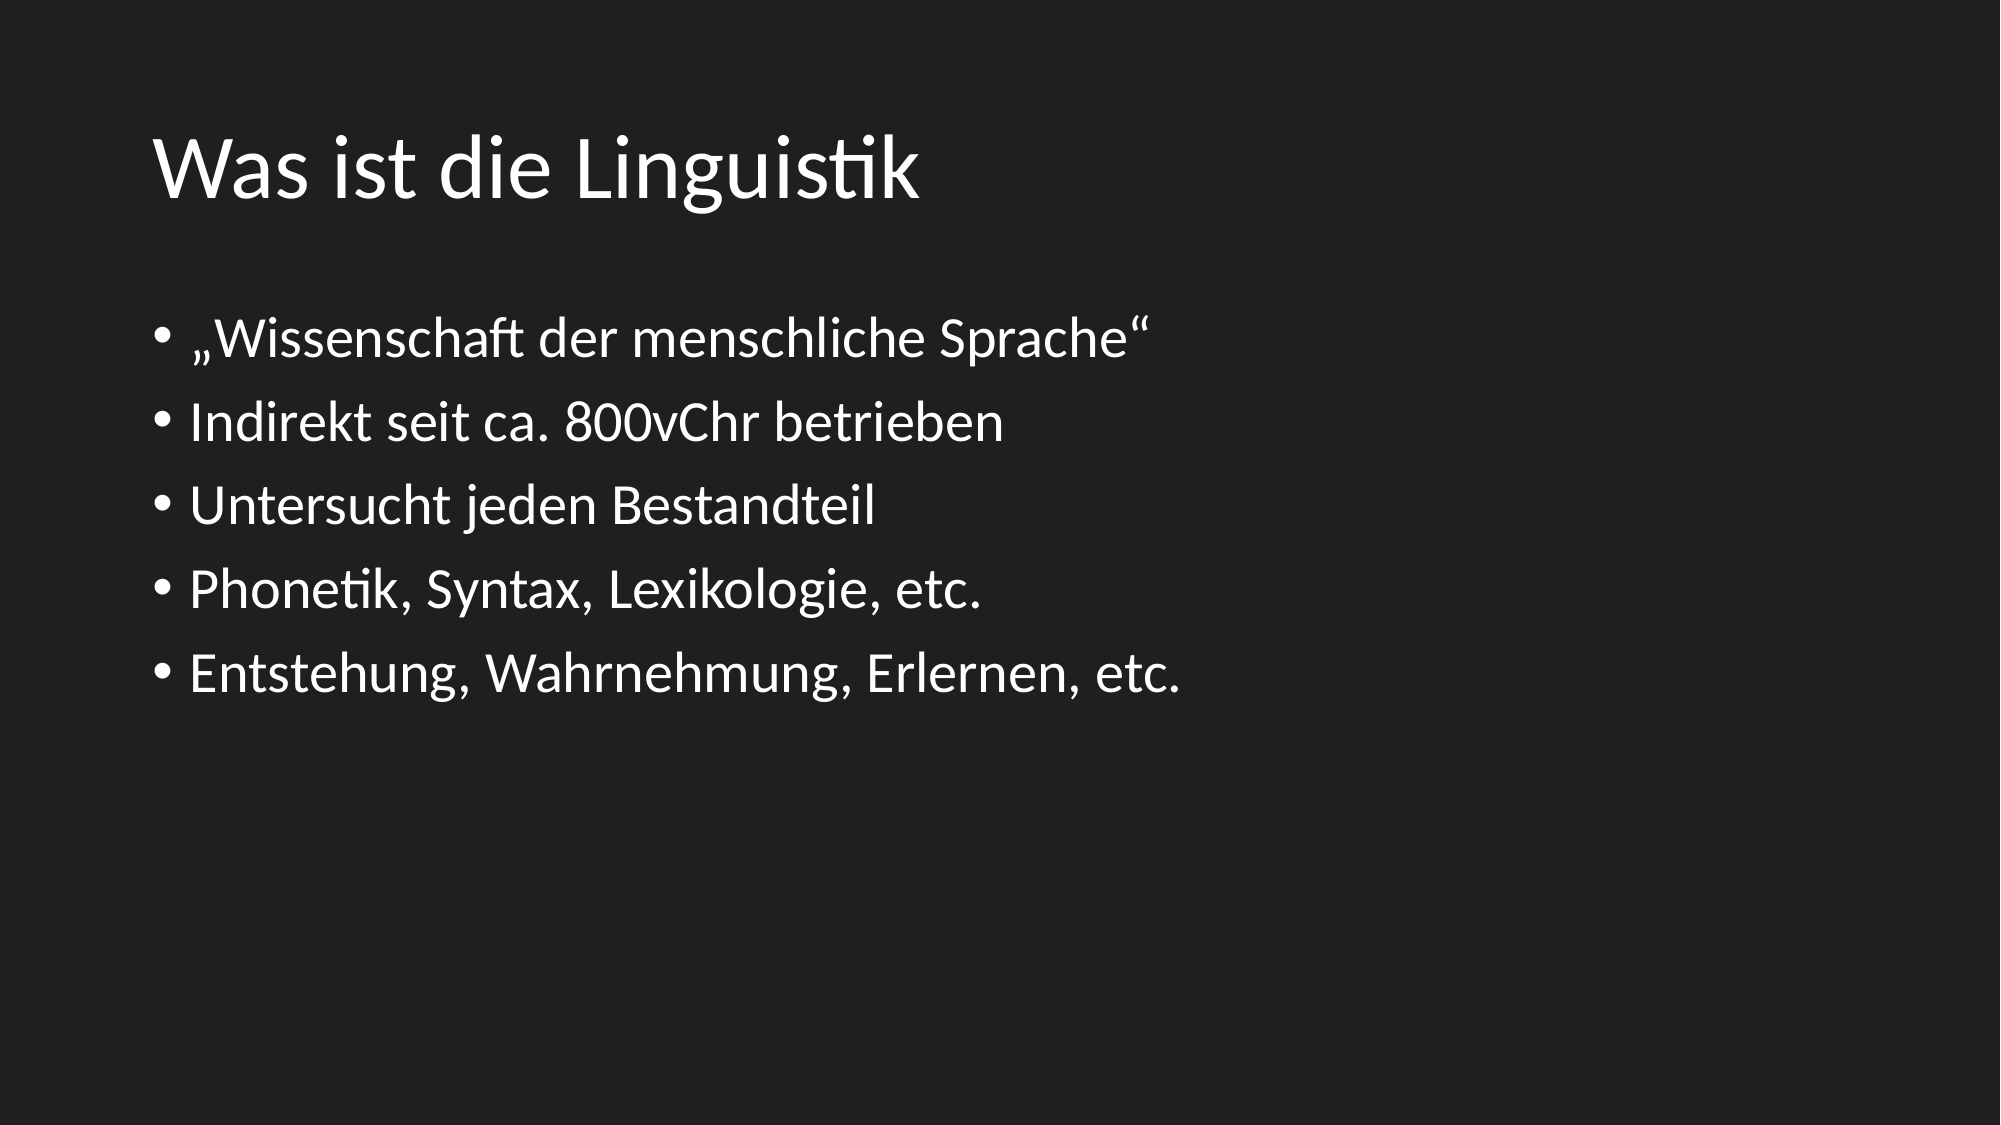

# Was ist die Linguistik
„Wissenschaft der menschliche Sprache“
Indirekt seit ca. 800vChr betrieben
Untersucht jeden Bestandteil
Phonetik, Syntax, Lexikologie, etc.
Entstehung, Wahrnehmung, Erlernen, etc.